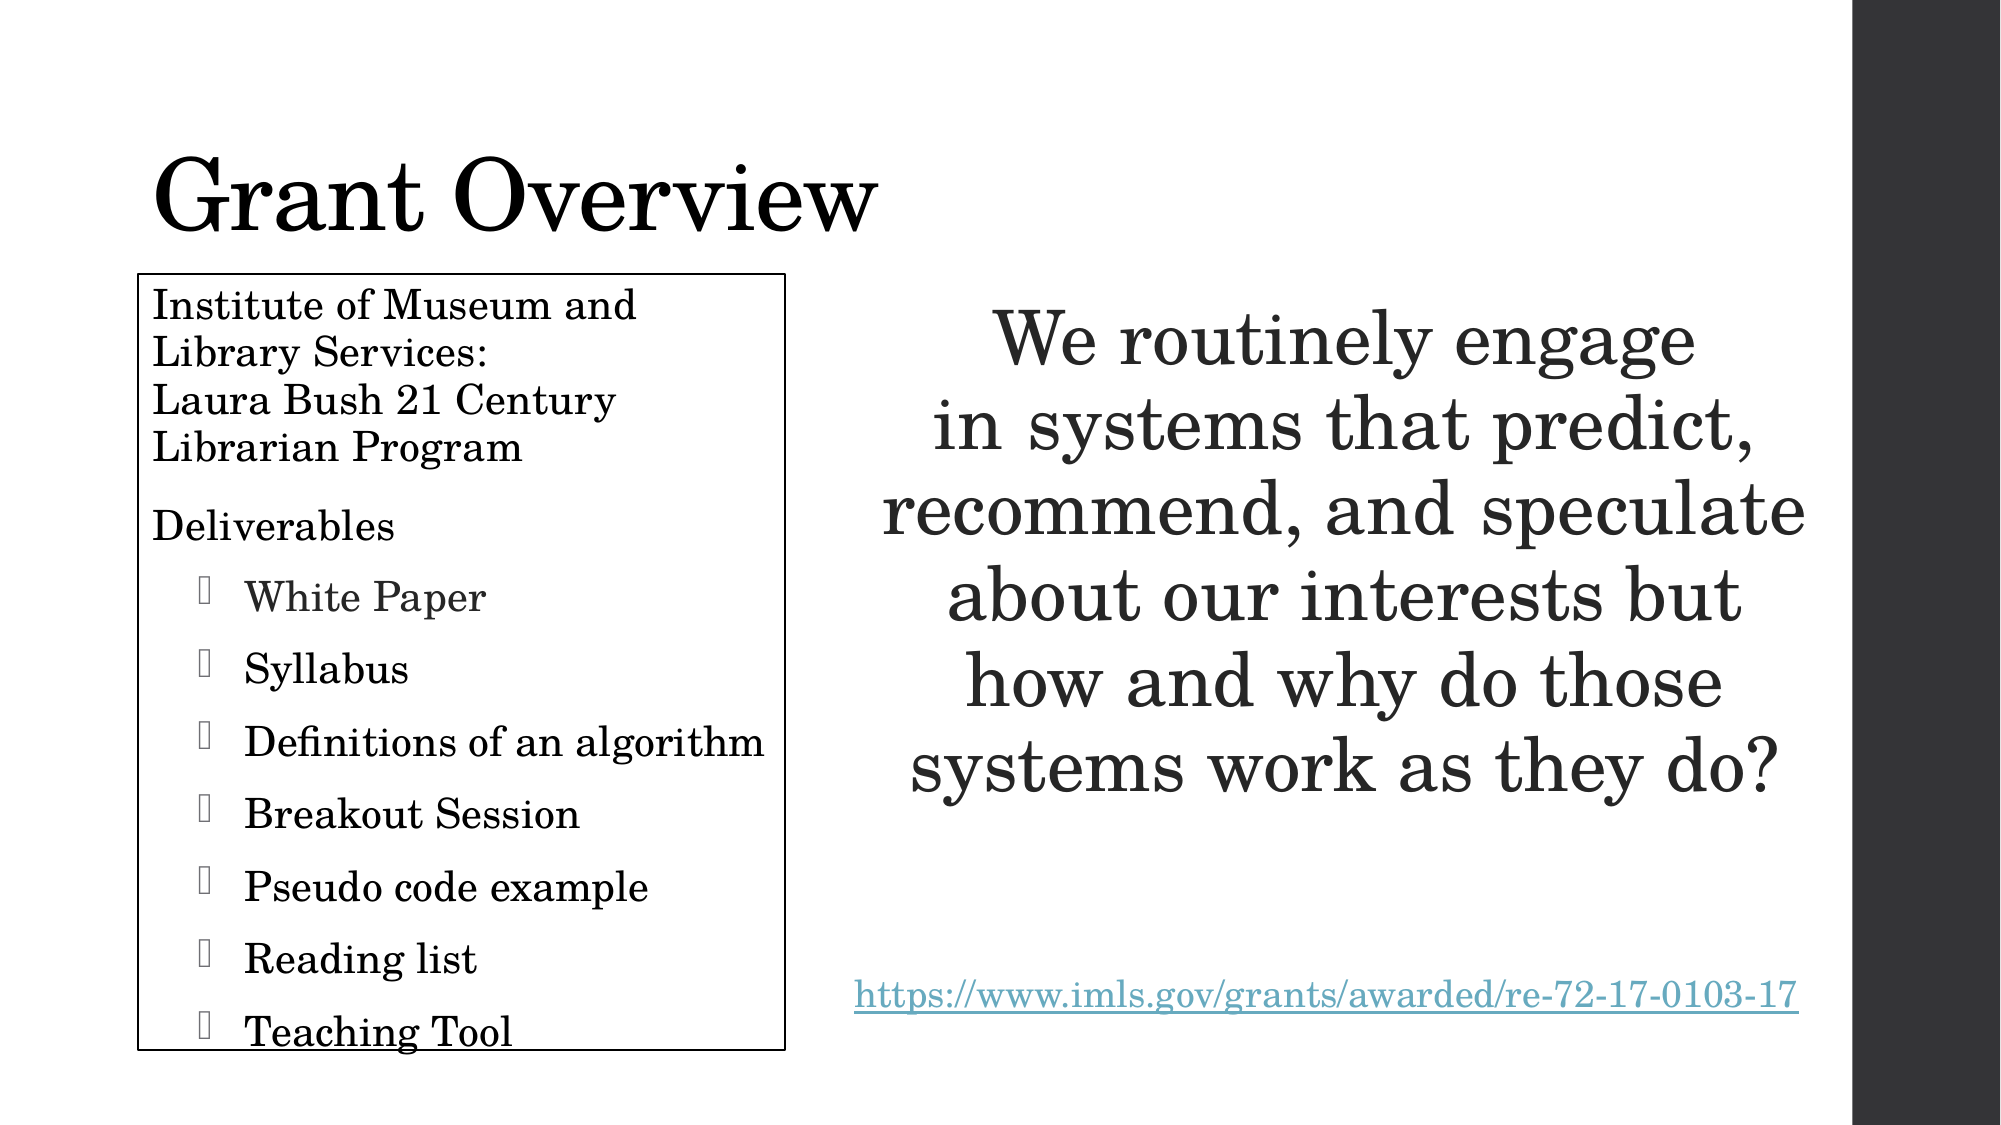

# Grant Overview

We routinely engage in systems that predict, recommend, and speculate about our interests but how and why do those systems work as they do?

Institute of Museum and Library Services: 
Laura Bush 21 Century Librarian Program
Deliverables
White Paper
Syllabus
Definitions of an algorithm
Breakout Session
Pseudo code example
Reading list
Teaching Tool
https://www.imls.gov/grants/awarded/re-72-17-0103-17